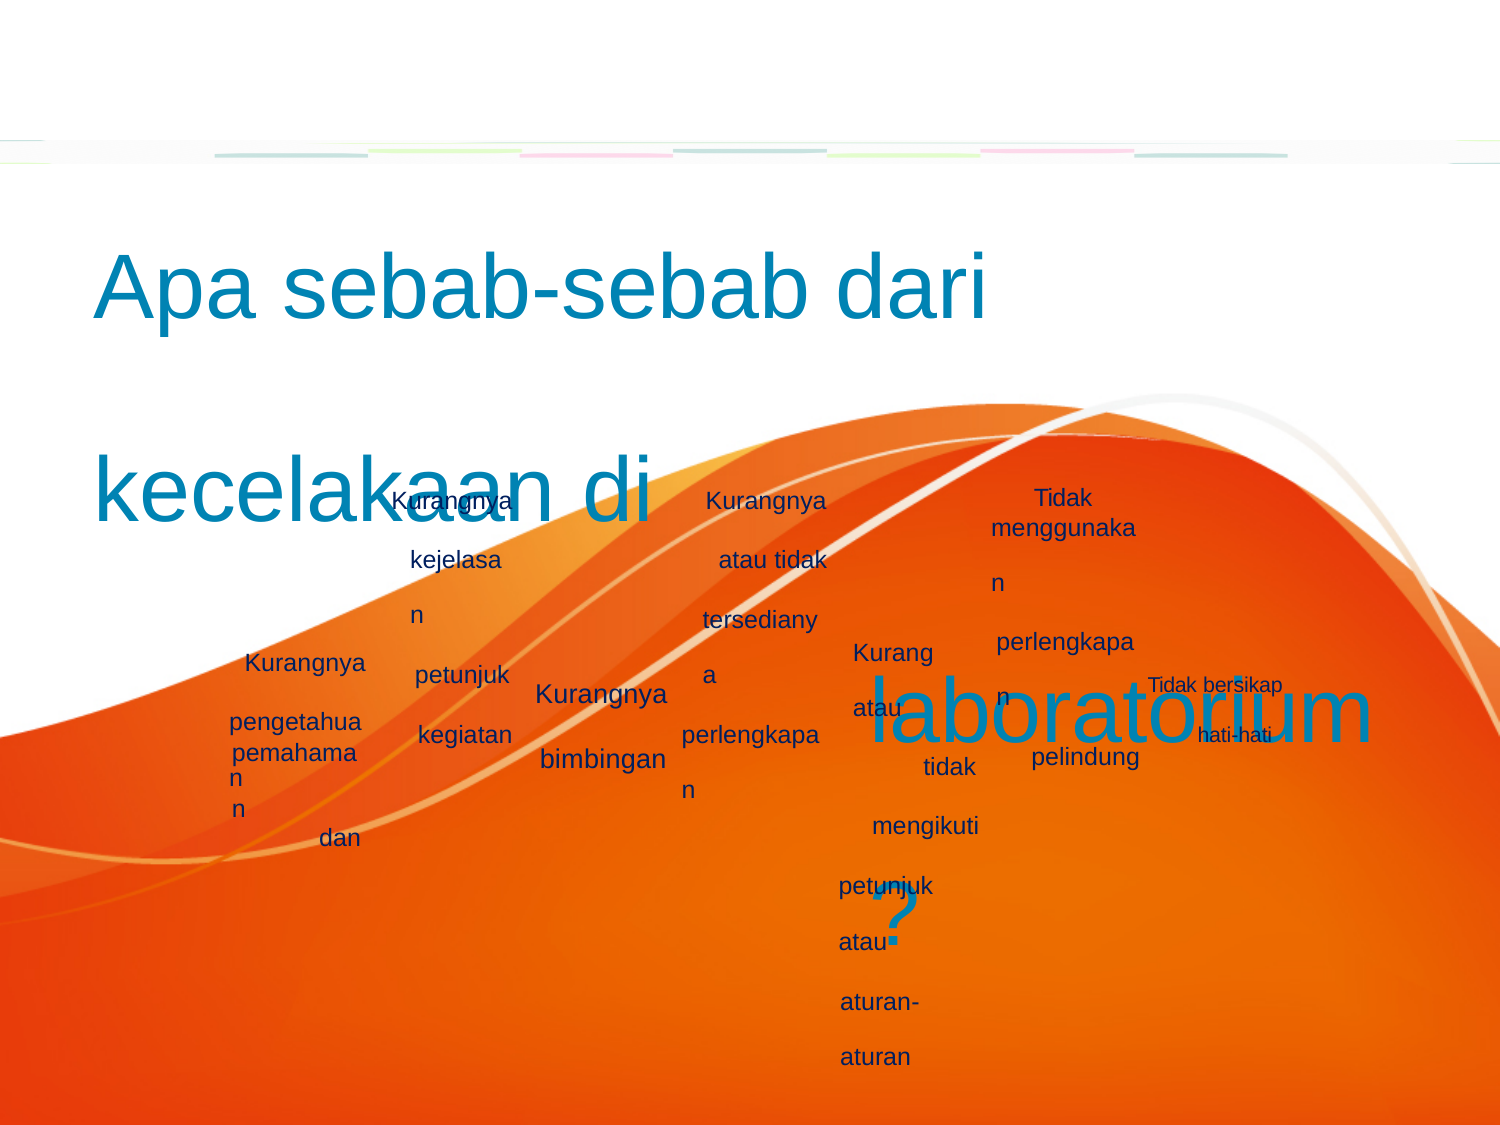

Apa sebab-sebab dari kecelakaan di
laboratorium ?

Tidak
Kurangnya
kejelasan
petunjuk
kegiatan
Kurangnya
atau tidak
tersedianya
perlengkapan
menggunakan
perlengkapan
pelindung
Kurang atau
tidak
mengikuti
petunjuk atau
aturan-aturan
Kurangnya
pengetahuan
dan
Kurangnya
bimbingan
Tidak bersikap
hati-hati
pemahaman